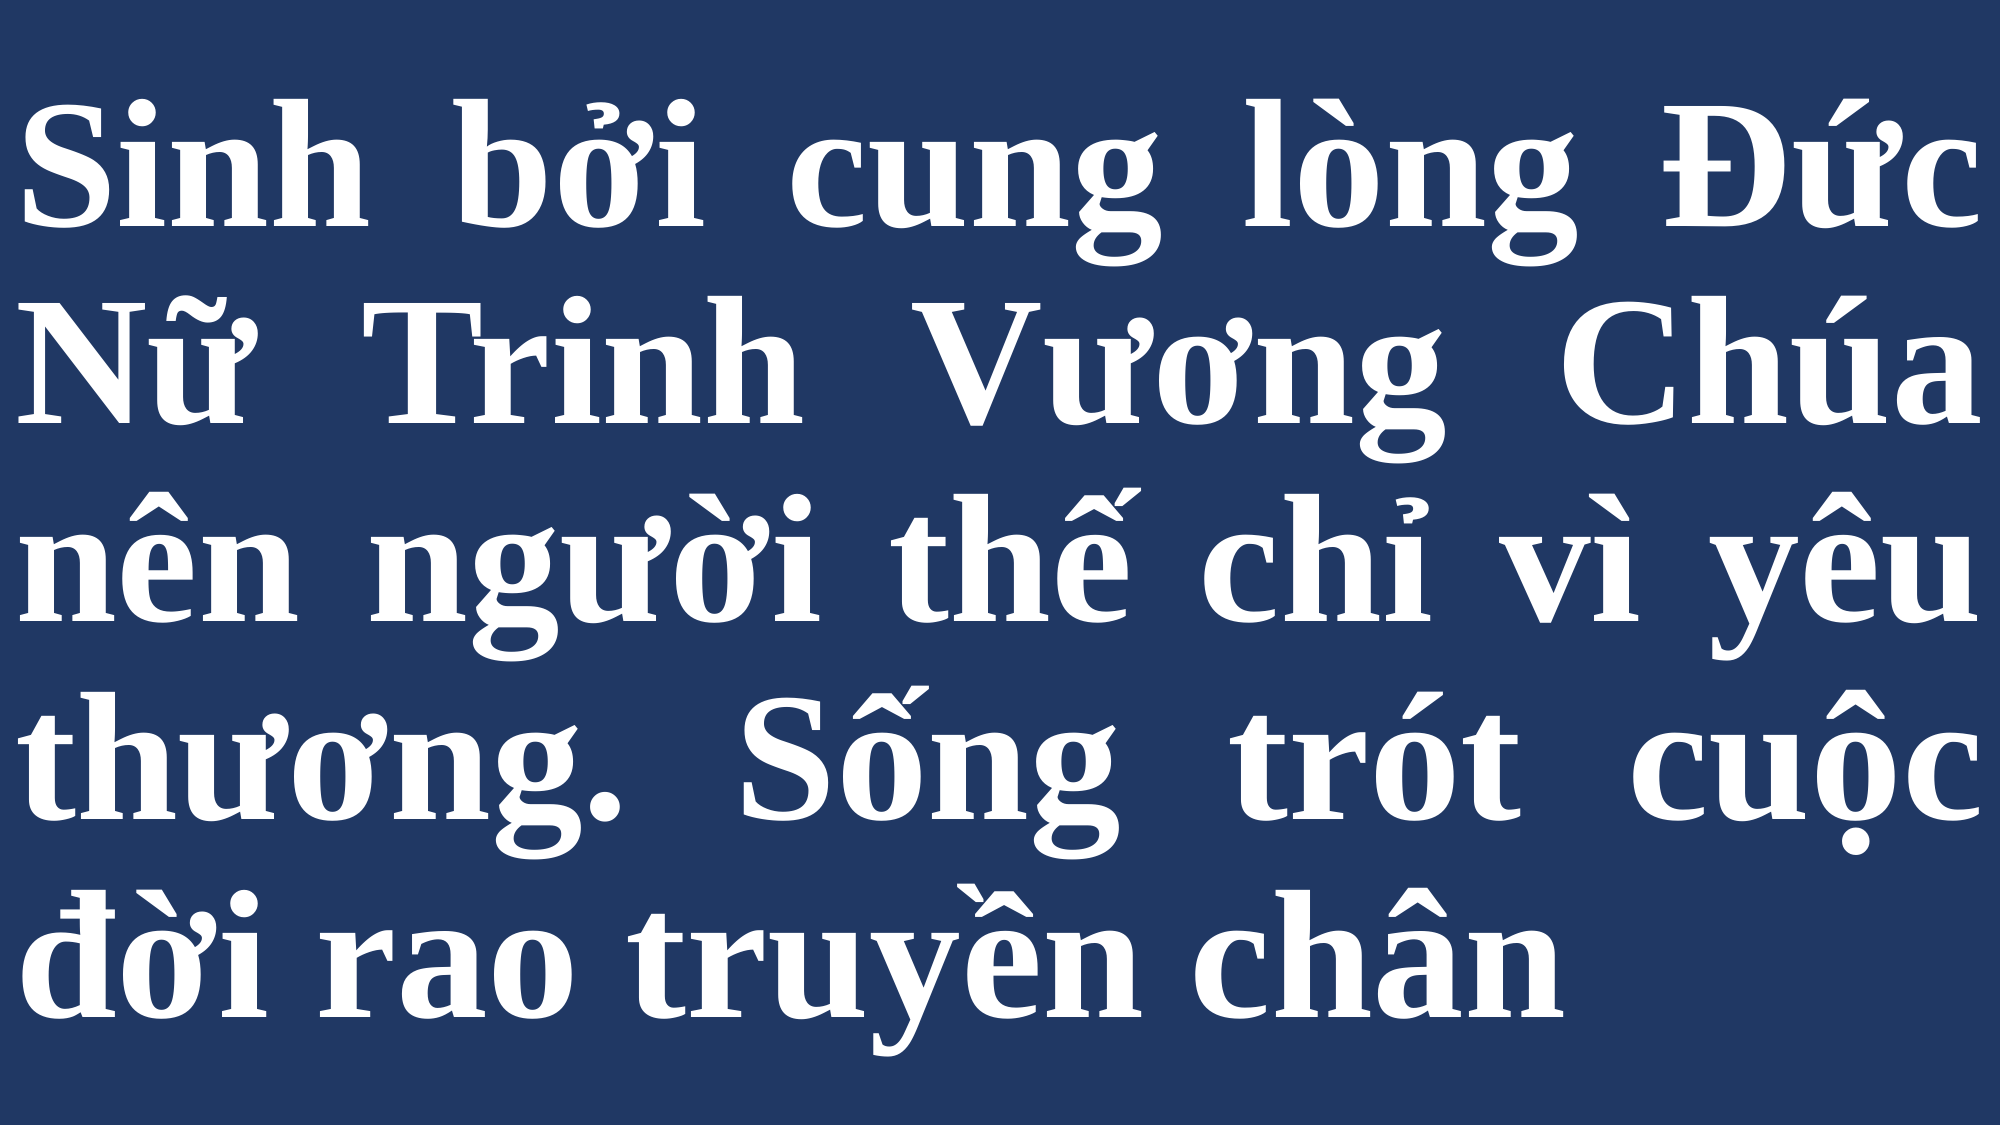

# Sinh bởi cung lòng Đức Nữ Trinh Vương Chúa nên người thế chỉ vì yêu thương. Sống trót cuộc đời rao truyền chân